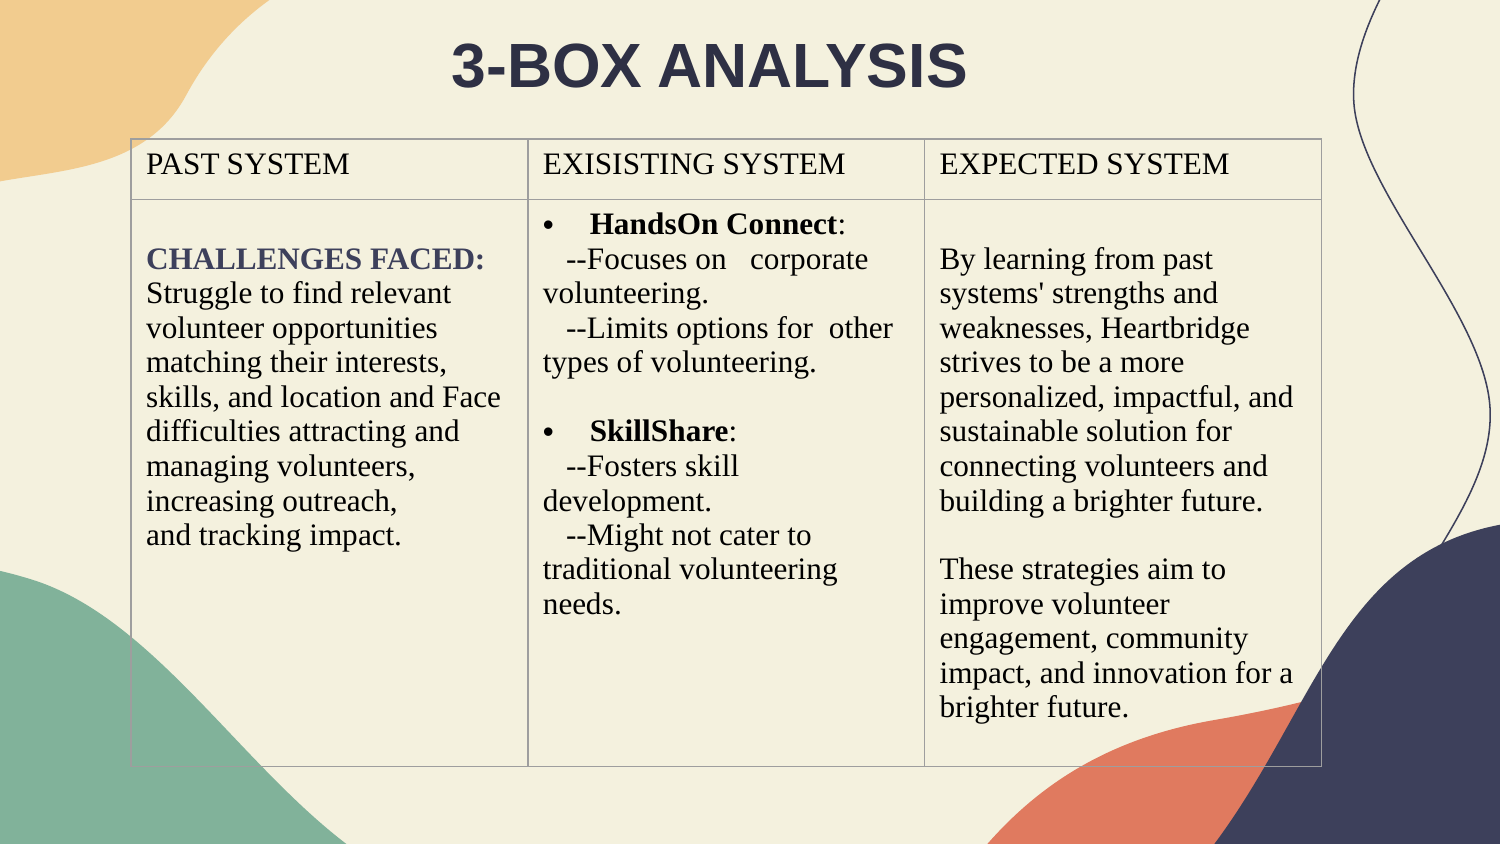

# 3-BOX ANALYSIS
| PAST SYSTEM | EXISISTING SYSTEM | EXPECTED SYSTEM |
| --- | --- | --- |
| CHALLENGES FACED: Struggle to find relevant volunteer opportunities matching their interests, skills, and location and Face difficulties attracting and managing volunteers, increasing outreach, and tracking impact. | HandsOn Connect: --Focuses on corporate volunteering. --Limits options for other types of volunteering. SkillShare: --Fosters skill development. --Might not cater to traditional volunteering needs. | By learning from past systems' strengths and weaknesses, Heartbridge strives to be a more personalized, impactful, and sustainable solution for connecting volunteers and building a brighter future. These strategies aim to improve volunteer engagement, community impact, and innovation for a brighter future. |